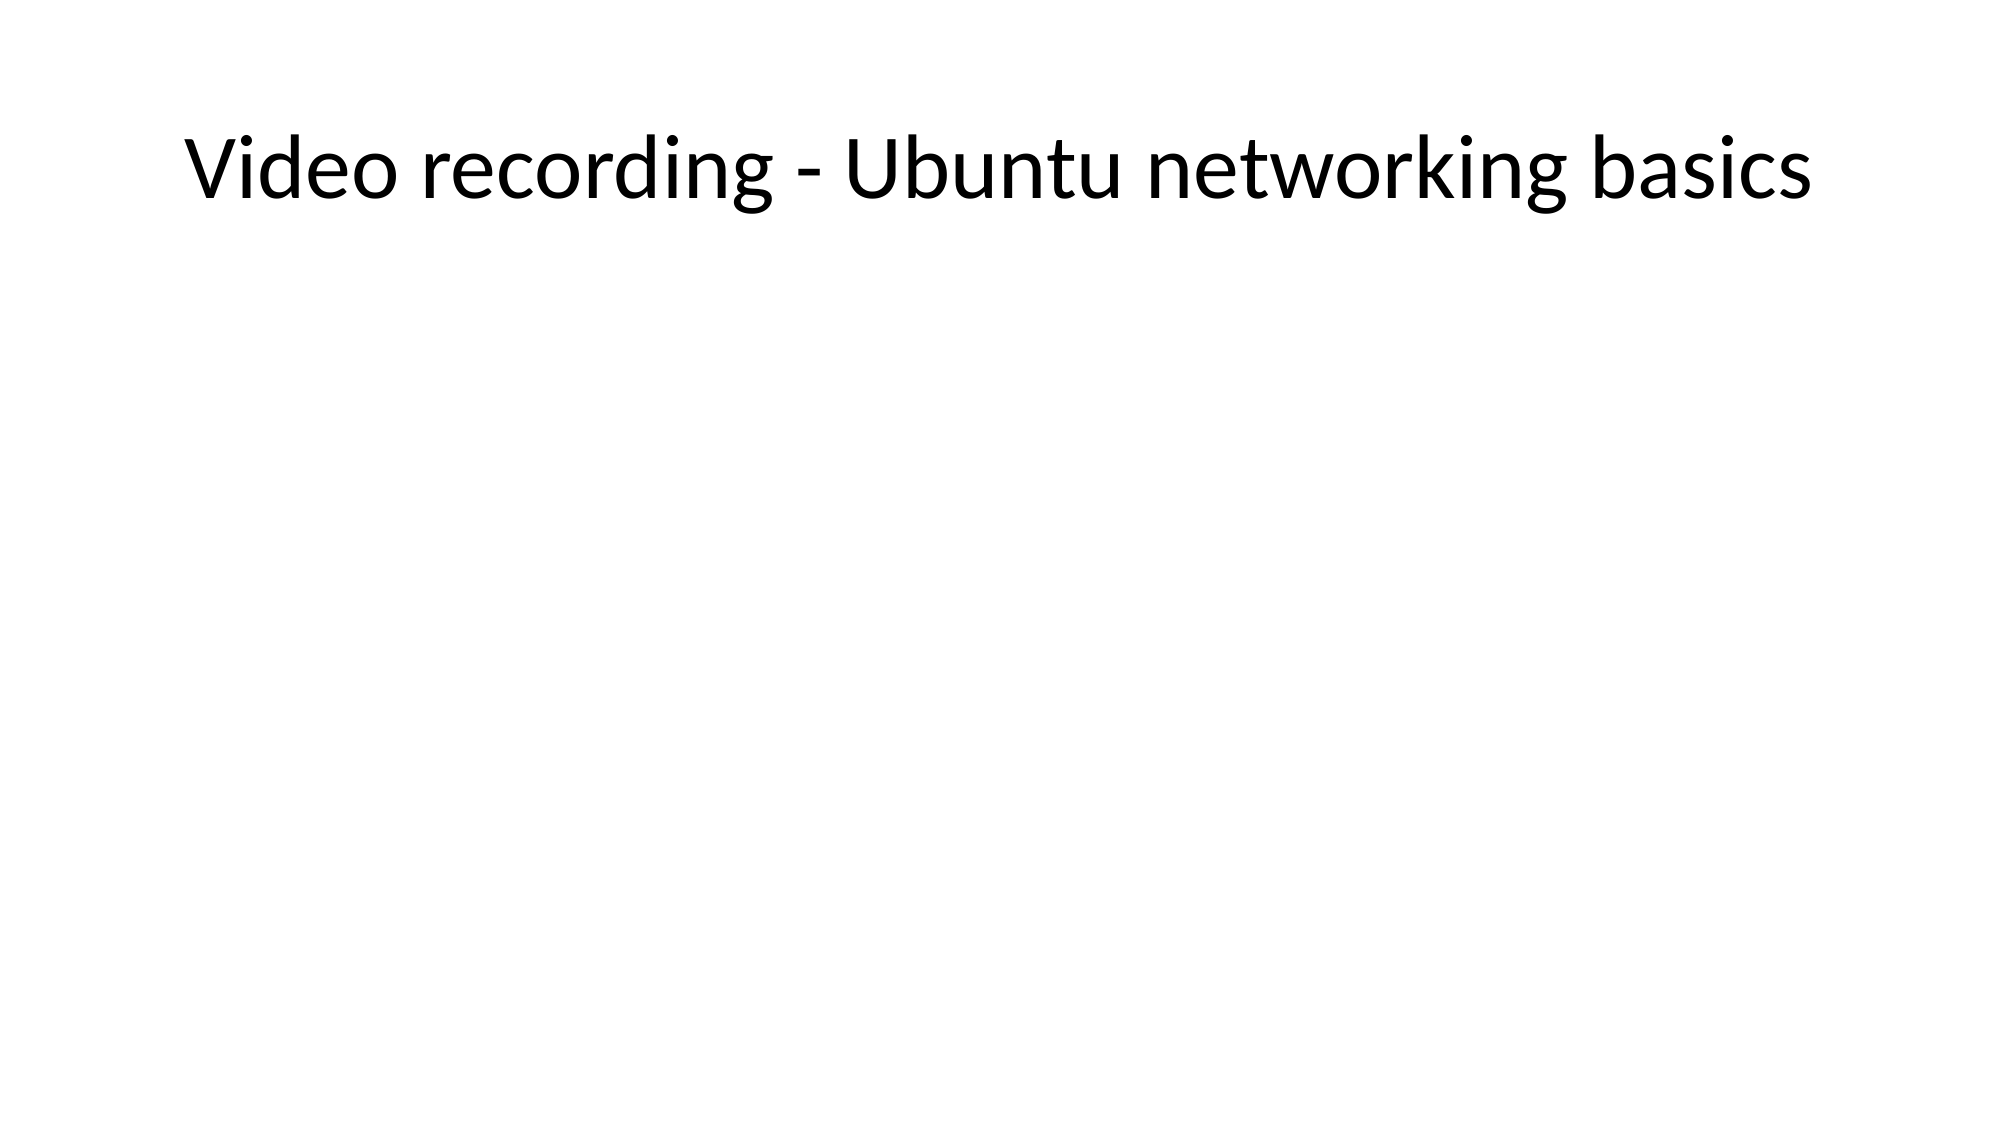

# Video recording - Ubuntu networking basics